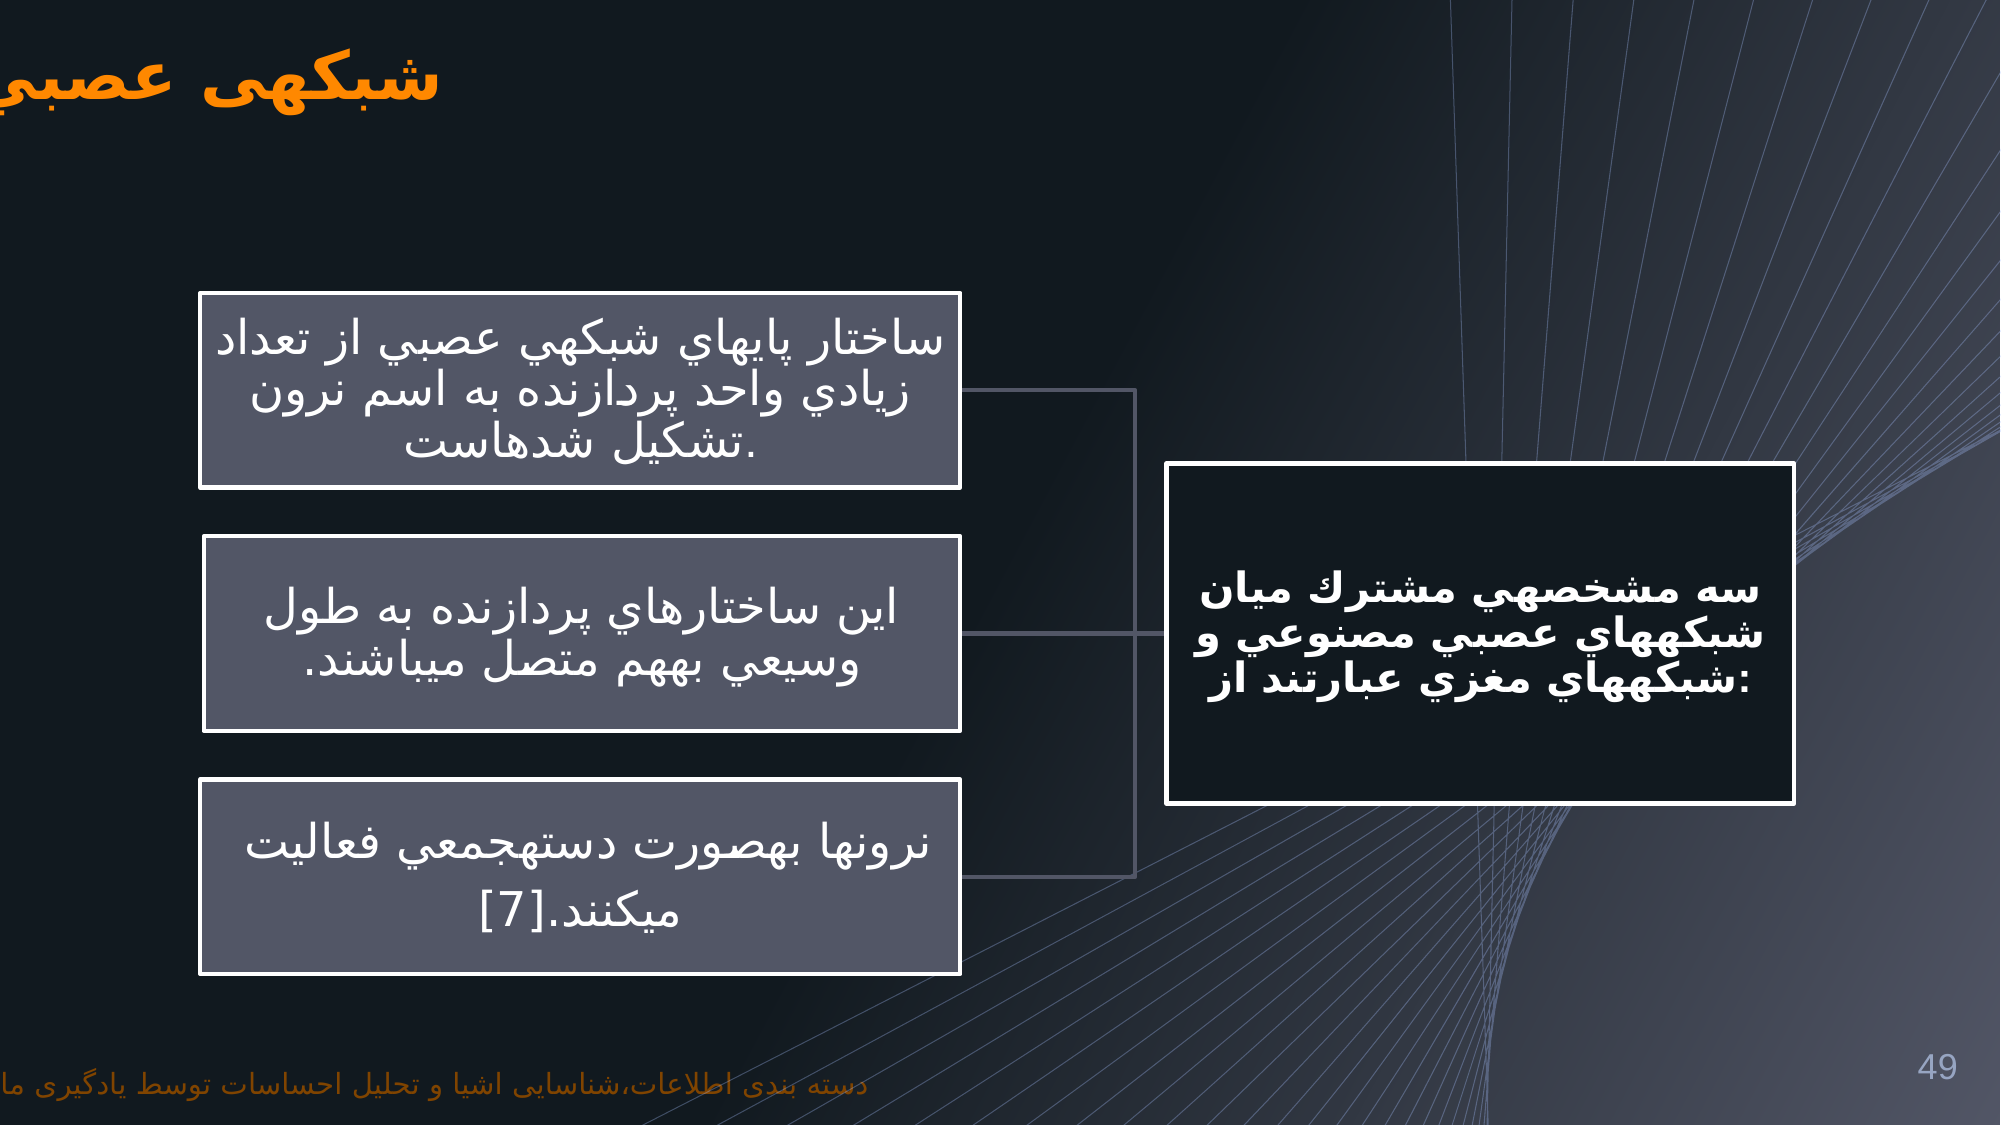

شبكه­ی عصبي

سه مشخصه­ي مشترك ميان شبكه­هاي عصبي مصنوعي و شبكه­هاي مغزي عبارتند از:
ساختار پايه­اي شبكه­ي عصبي از تعداد زيادي واحد پردازنده به اسم نرون تشكيل شده­است.
اين ساختارهاي پردازنده به طول وسيعي به­هم متصل مي­باشند.
نرون­ها به­صورت دسته­جمعي فعاليت
مي­كنند.[7]
49